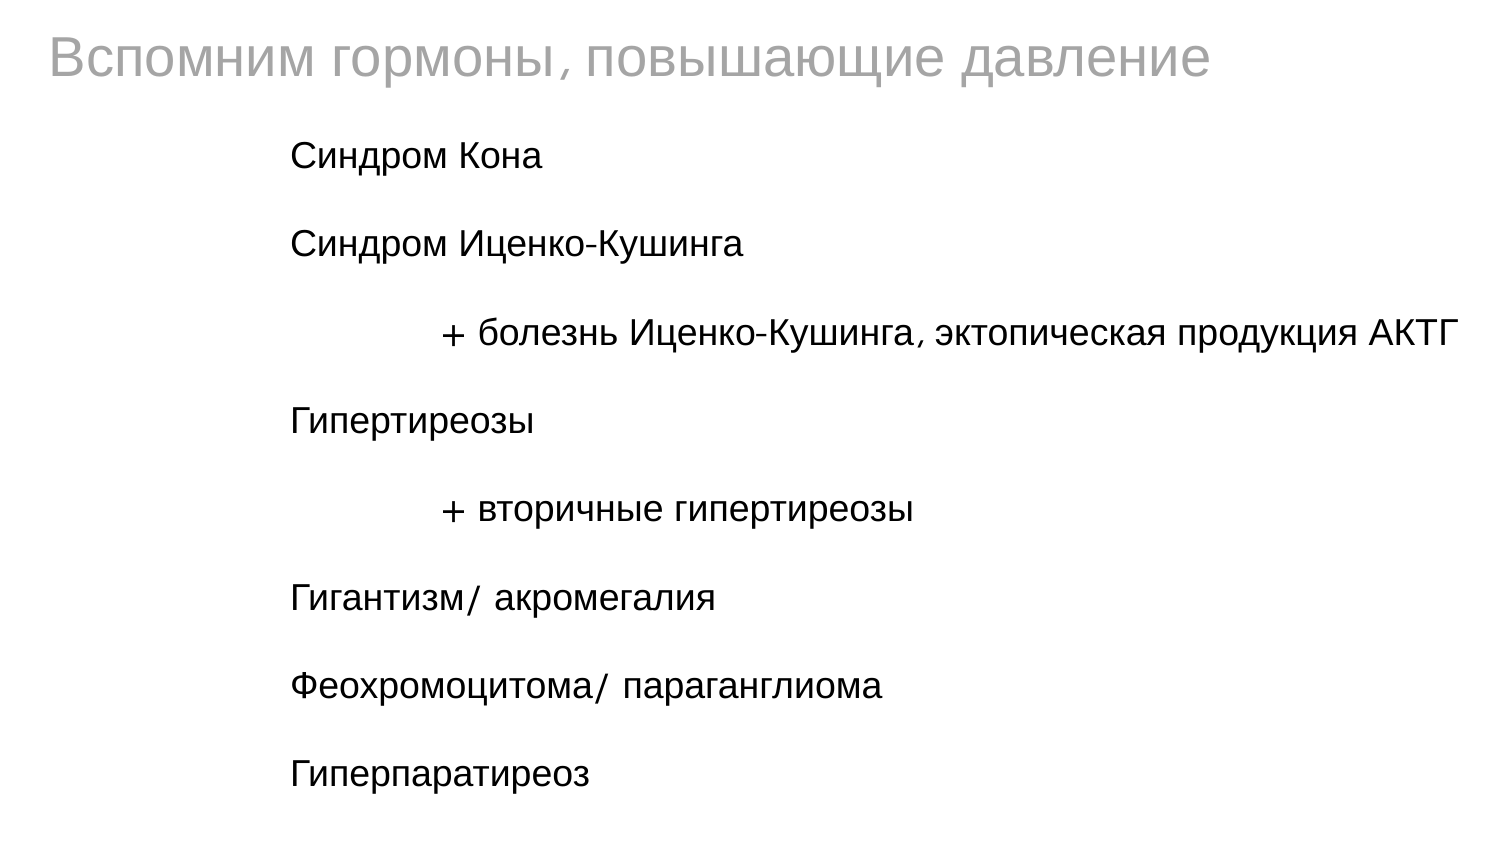

Вспомним гормоны, повышающие давление
Синдром Кона
Синдром Иценко-Кушинга
	+ болезнь Иценко-Кушинга, эктопическая продукция АКТГ
Гипертиреозы
	+ вторичные гипертиреозы
Гигантизм/ акромегалия
Феохромоцитома/ параганглиома
Гиперпаратиреоз